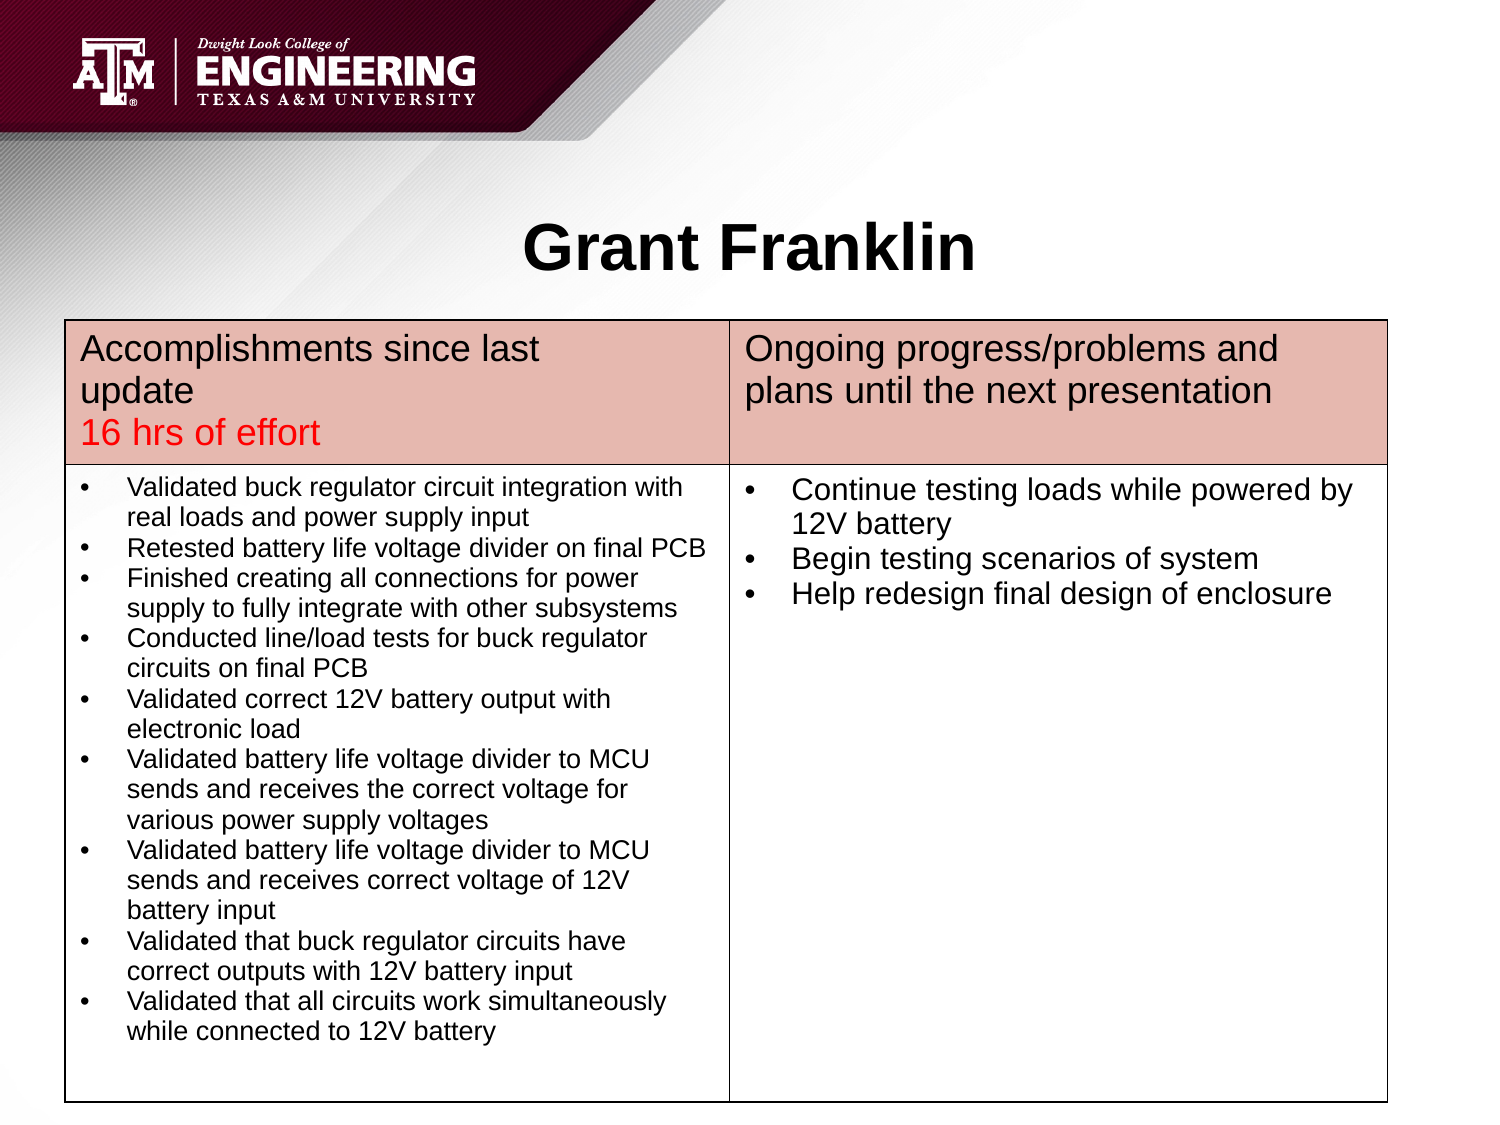

# Grant Franklin
| Accomplishments since last  update  16 hrs of effort | Ongoing progress/problems and plans until the next presentation |
| --- | --- |
| Validated buck regulator circuit integration with real loads and power supply input Retested battery life voltage divider on final PCB Finished creating all connections for power supply to fully integrate with other subsystems Conducted line/load tests for buck regulator circuits on final PCB Validated correct 12V battery output with electronic load Validated battery life voltage divider to MCU sends and receives the correct voltage for various power supply voltages Validated battery life voltage divider to MCU sends and receives correct voltage of 12V battery input Validated that buck regulator circuits have correct outputs with 12V battery input Validated that all circuits work simultaneously while connected to 12V battery | Continue testing loads while powered by 12V battery Begin testing scenarios of system Help redesign final design of enclosure |